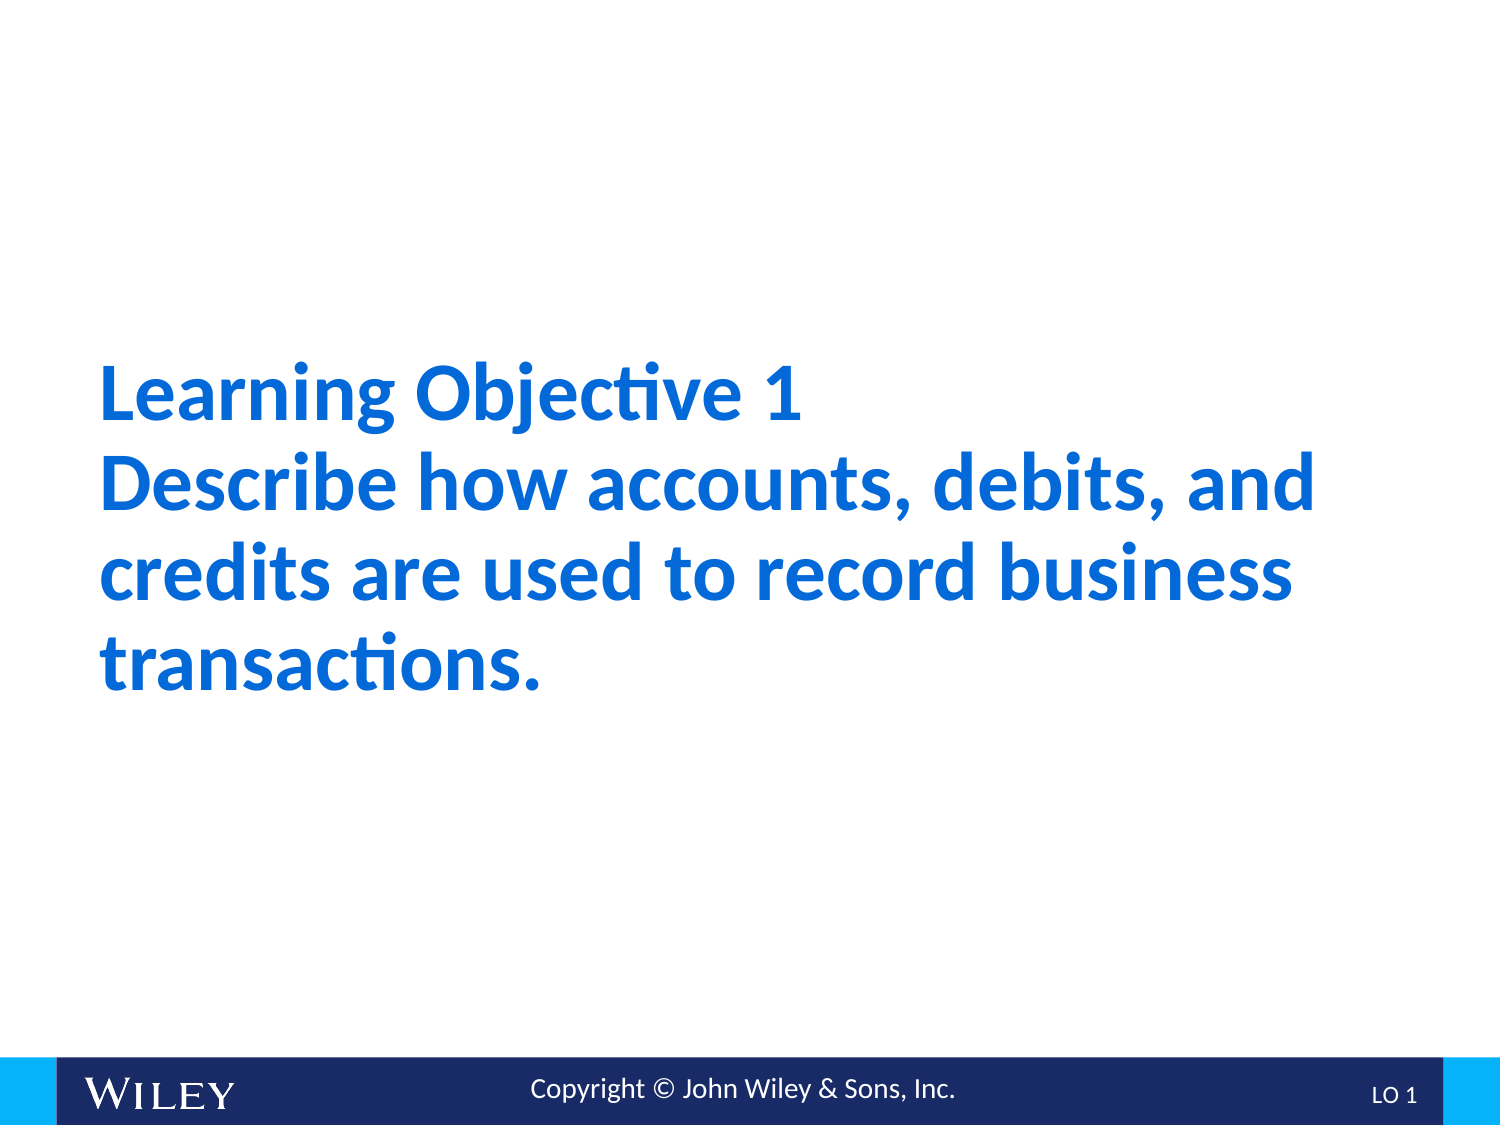

# Learning Objective 1 Describe how accounts, debits, and credits are used to record business transactions.
L O 1